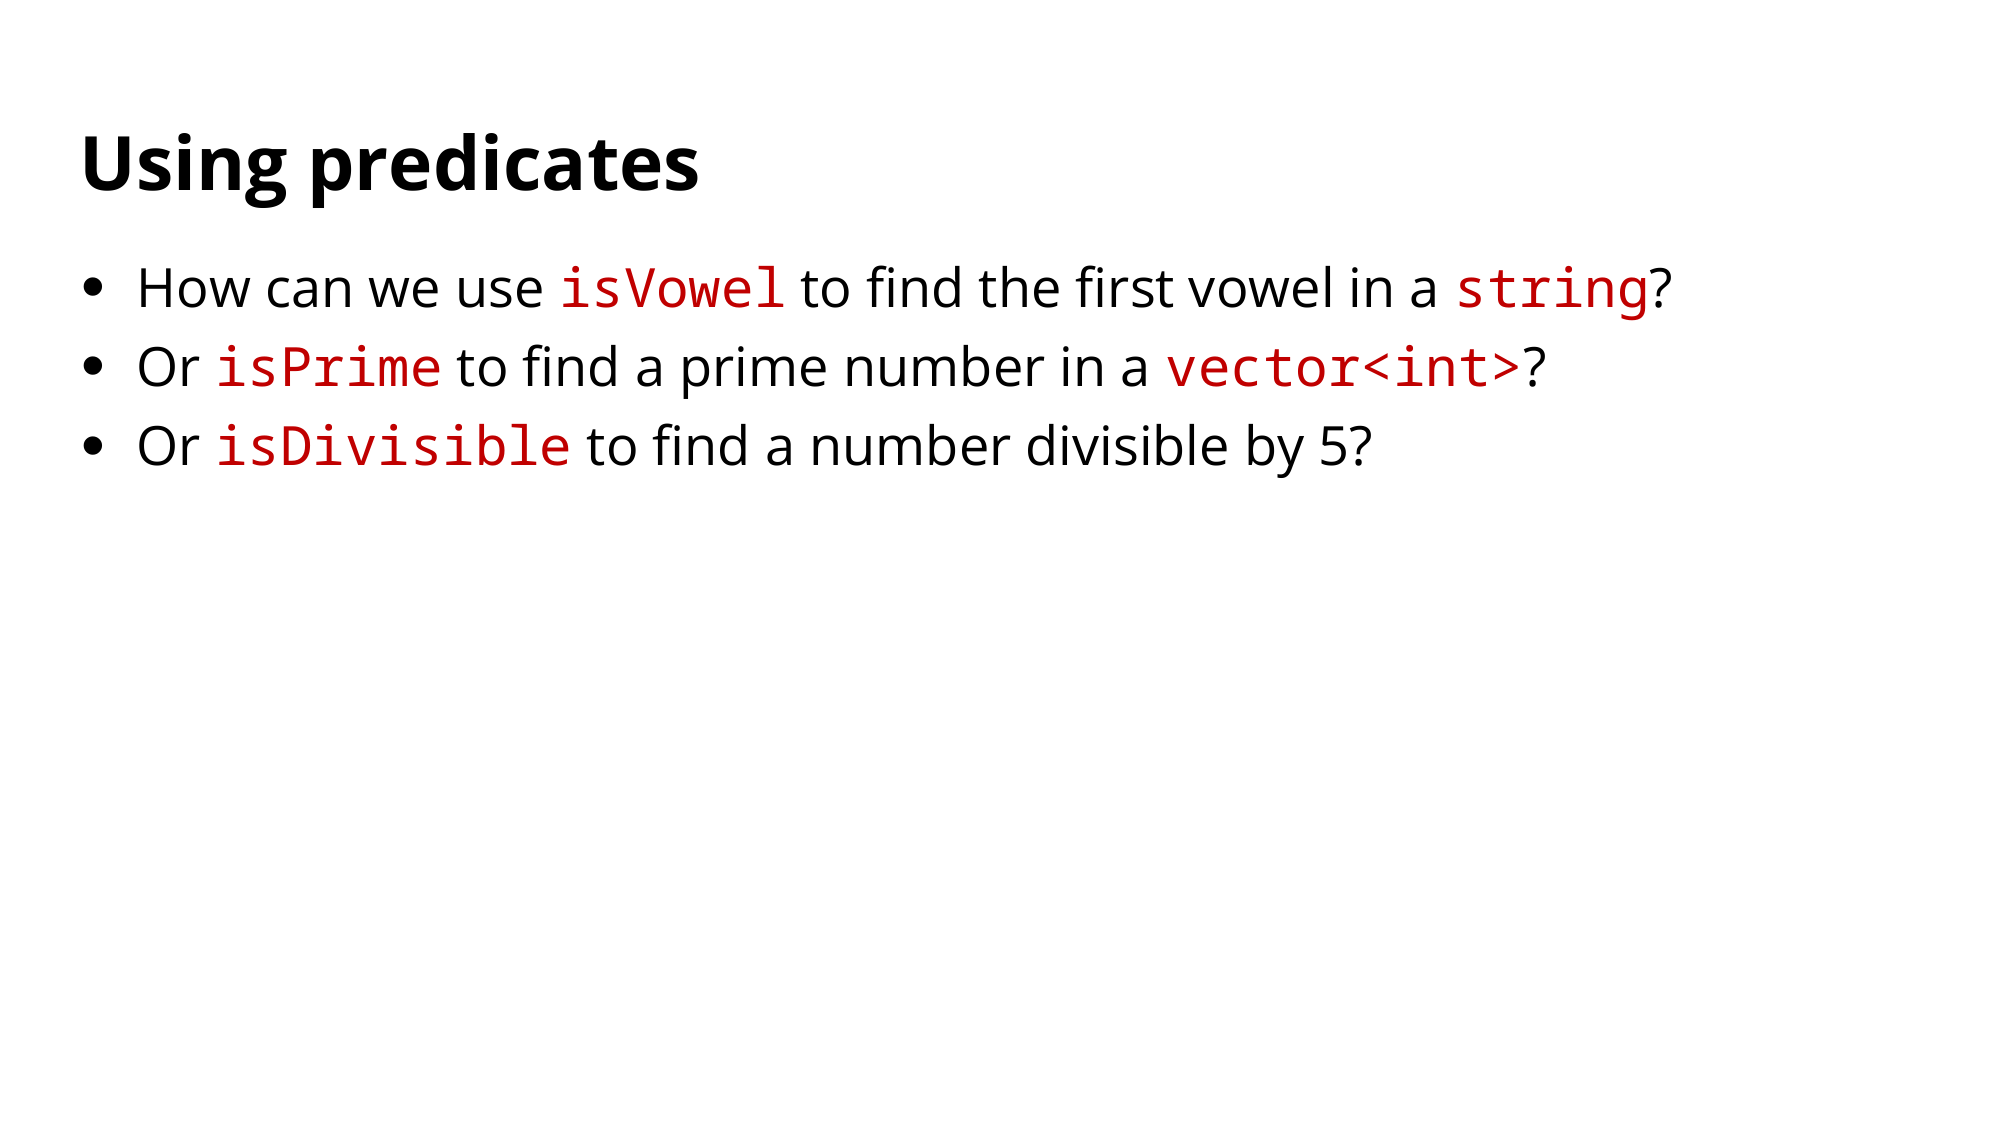

# Using predicates
How can we use isVowel to find the first vowel in a string?
Or isPrime to find a prime number in a vector<int>?
Or isDivisible to find a number divisible by 5?